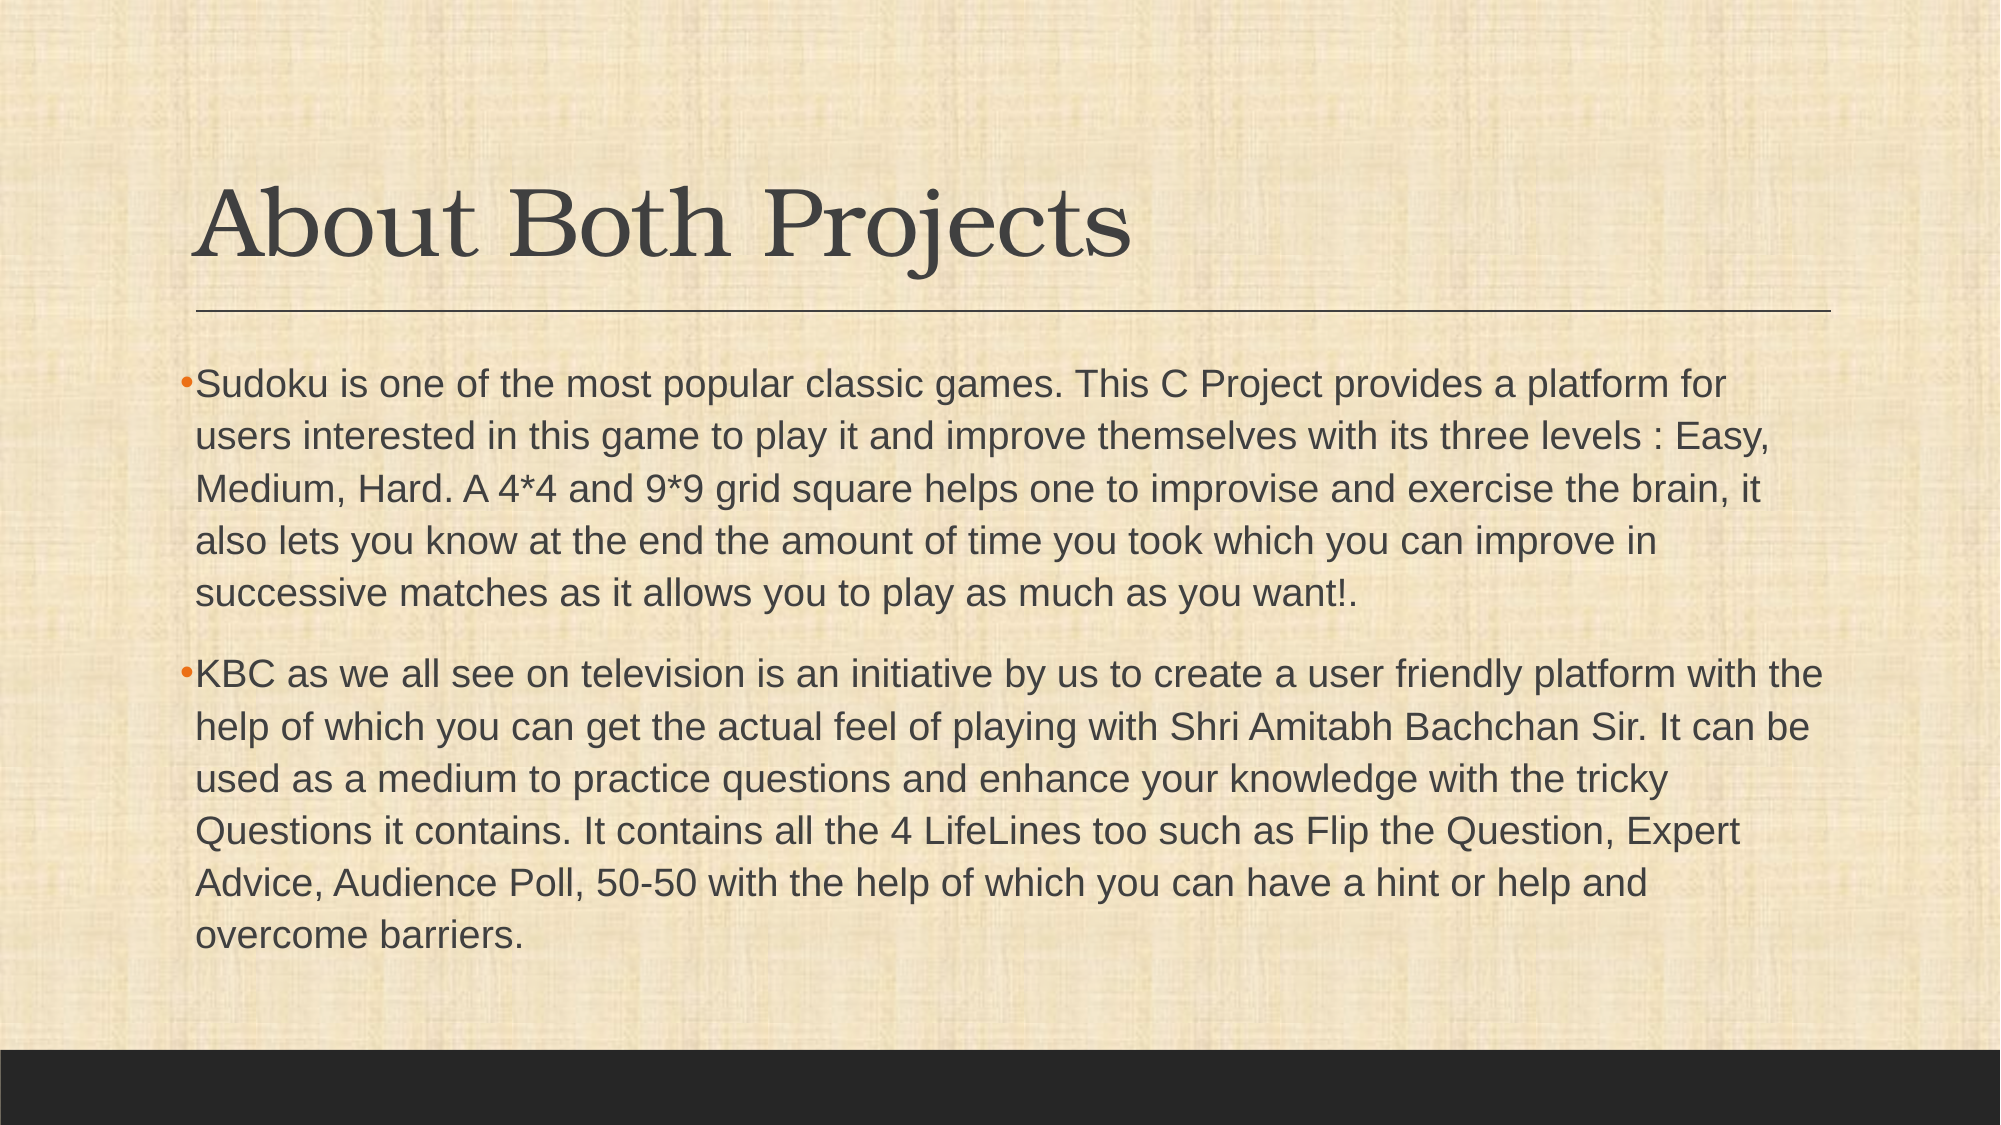

# About Both Projects
Sudoku is one of the most popular classic games. This C Project provides a platform for users interested in this game to play it and improve themselves with its three levels : Easy, Medium, Hard. A 4*4 and 9*9 grid square helps one to improvise and exercise the brain, it also lets you know at the end the amount of time you took which you can improve in successive matches as it allows you to play as much as you want!.
KBC as we all see on television is an initiative by us to create a user friendly platform with the help of which you can get the actual feel of playing with Shri Amitabh Bachchan Sir. It can be used as a medium to practice questions and enhance your knowledge with the tricky Questions it contains. It contains all the 4 LifeLines too such as Flip the Question, Expert Advice, Audience Poll, 50-50 with the help of which you can have a hint or help and overcome barriers.